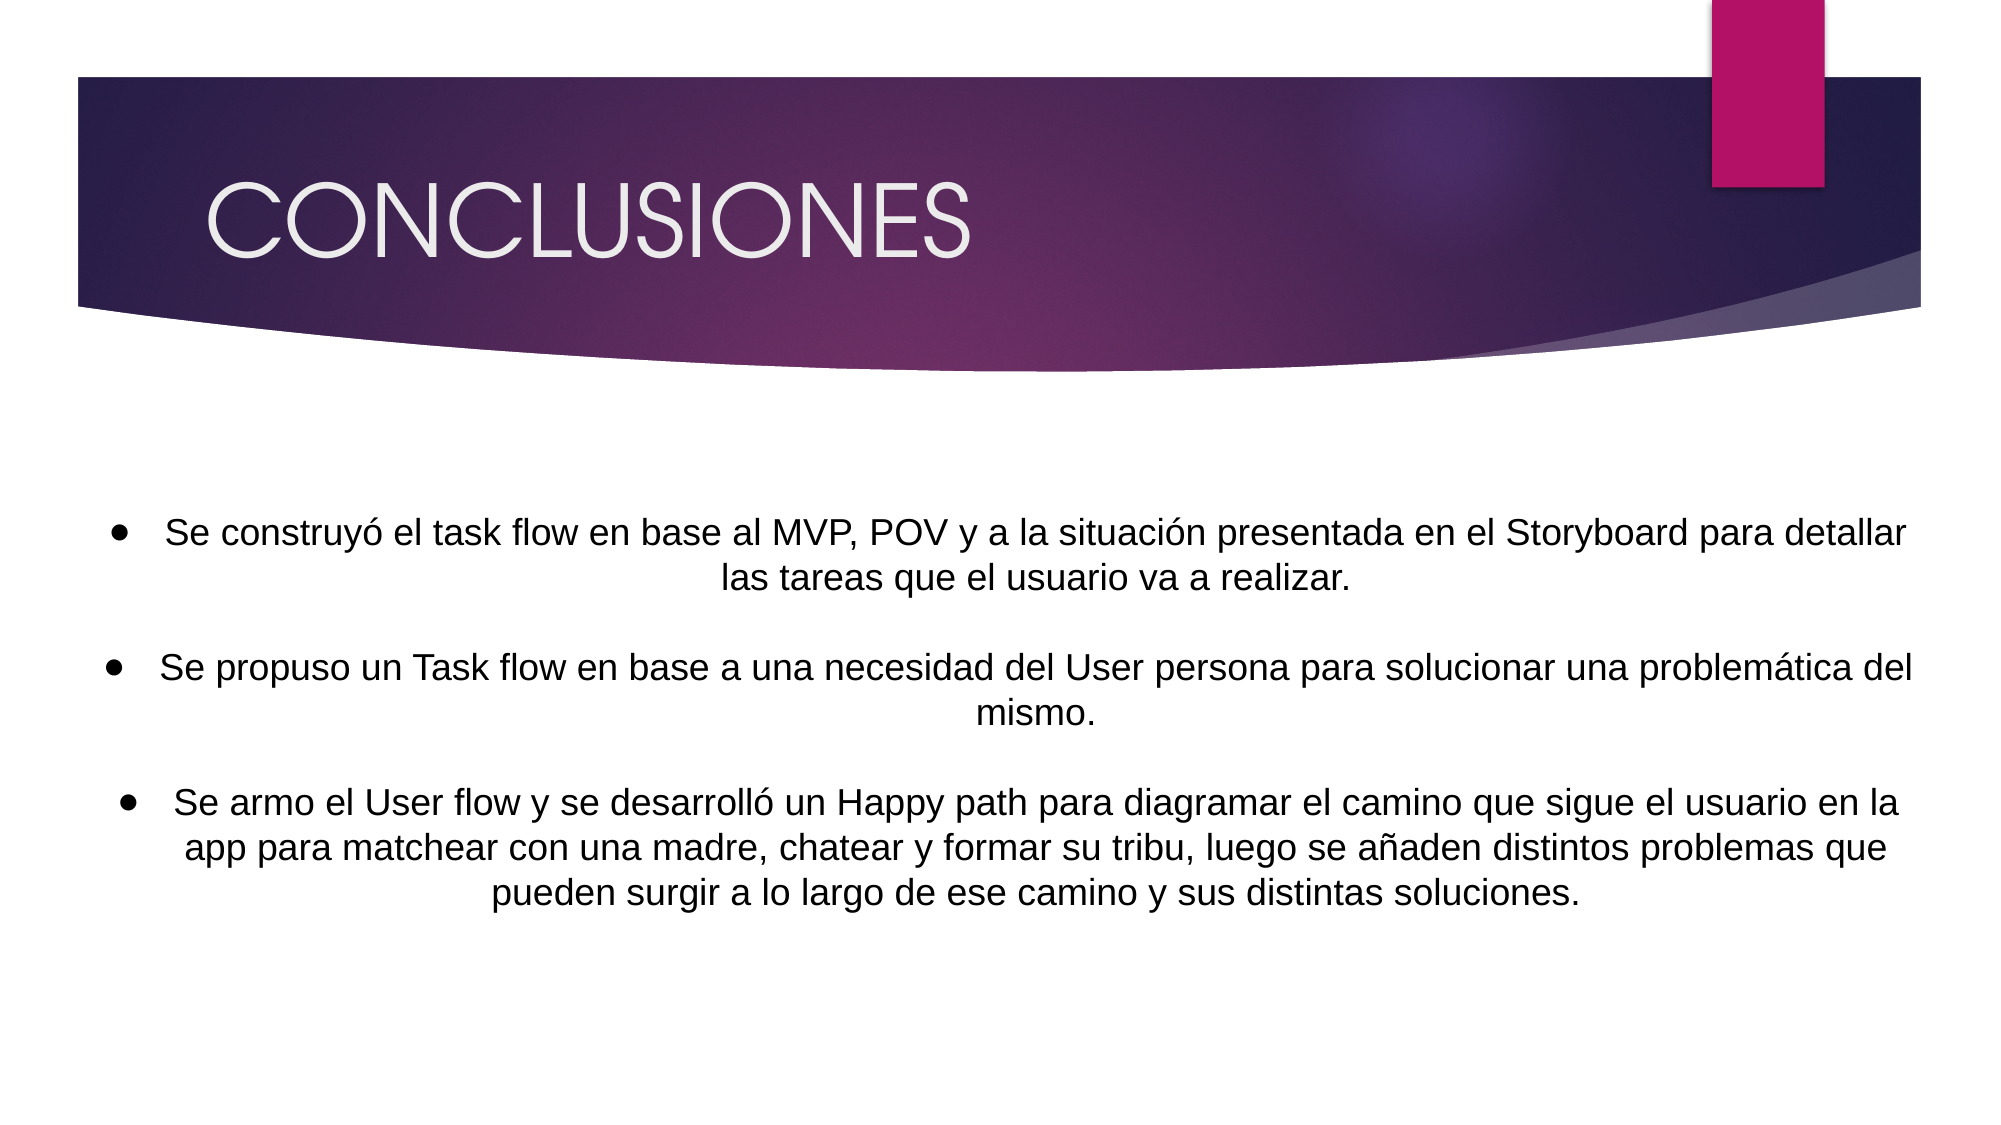

# CONCLUSIONES
Se construyó el task flow en base al MVP, POV y a la situación presentada en el Storyboard para detallar las tareas que el usuario va a realizar.

Se propuso un Task flow en base a una necesidad del User persona para solucionar una problemática del mismo.

Se armo el User flow y se desarrolló un Happy path para diagramar el camino que sigue el usuario en la app para matchear con una madre, chatear y formar su tribu, luego se añaden distintos problemas que pueden surgir a lo largo de ese camino y sus distintas soluciones.